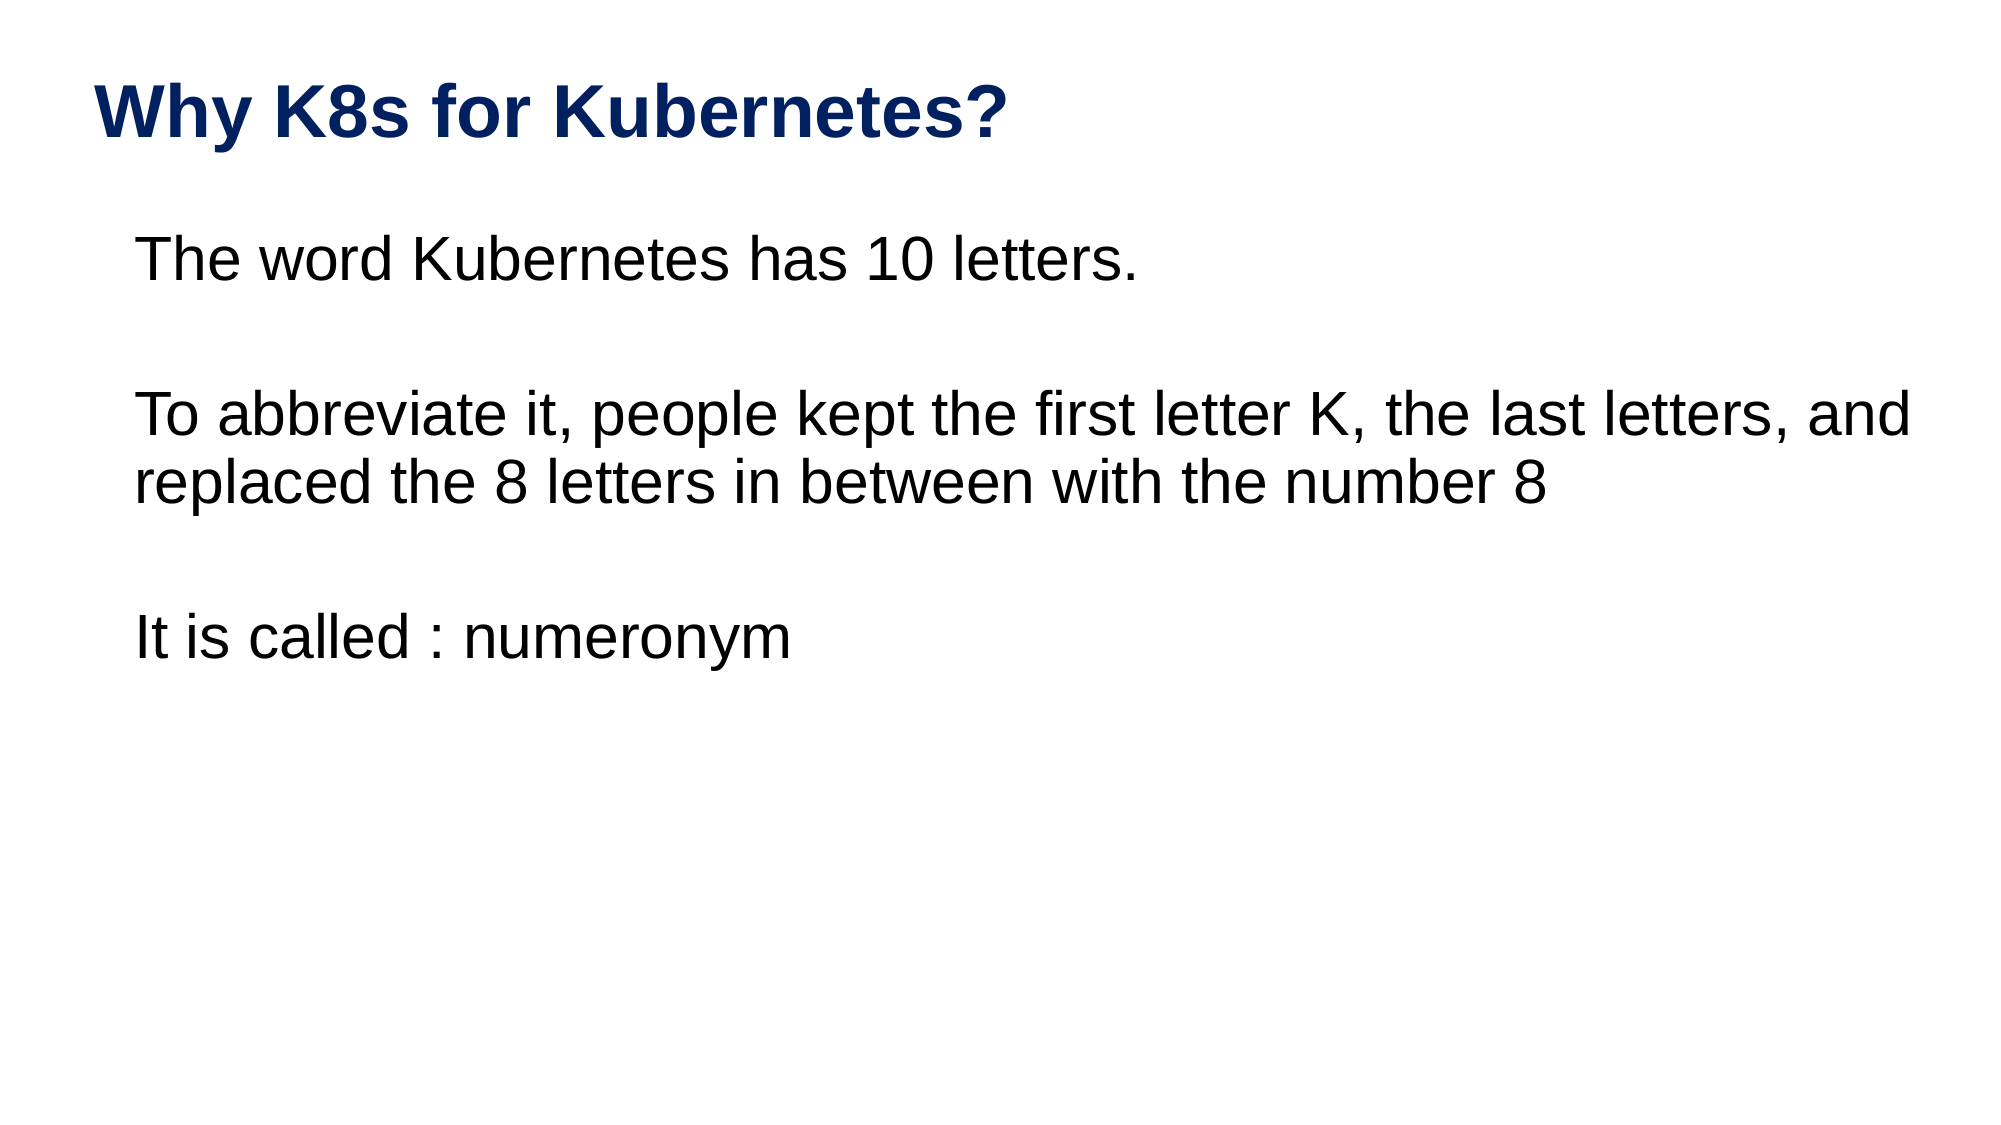

Why K8s for Kubernetes?
The word Kubernetes has 10 letters.

To abbreviate it, people kept the first letter K, the last letters, and replaced the 8 letters in between with the number 8

It is called : numeronym